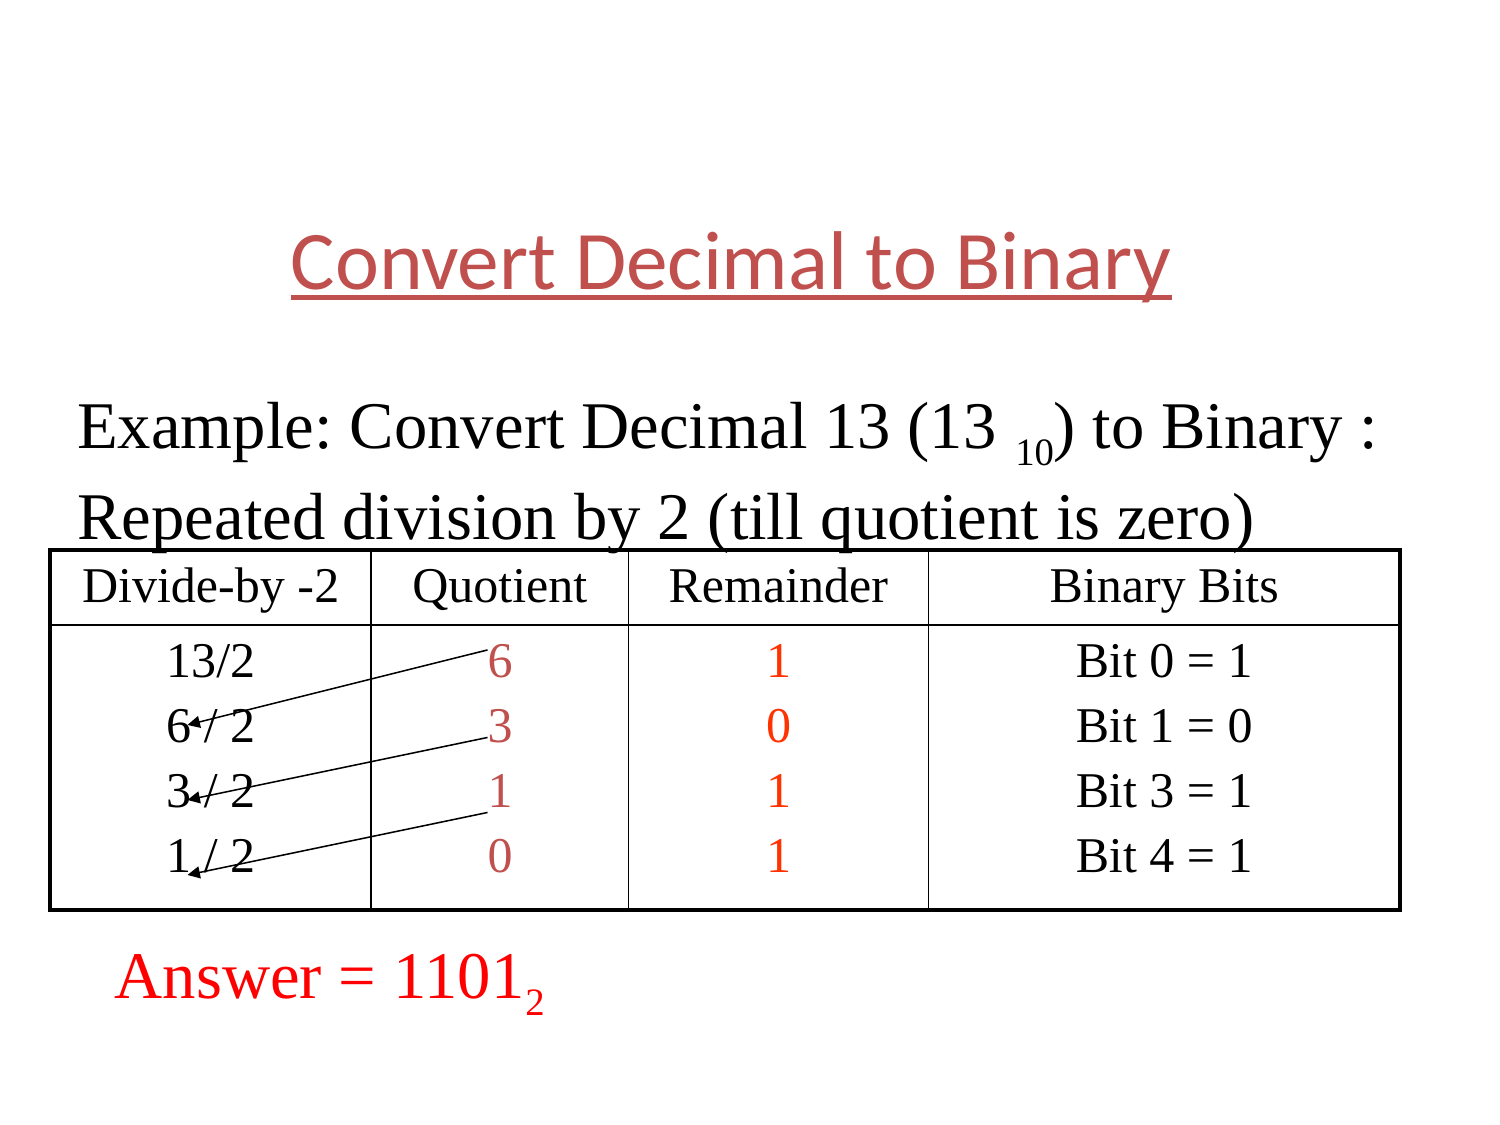

Convert Decimal to Binary
Example: Convert Decimal 13 (13 10) to Binary :
Repeated division by 2 (till quotient is zero)

| Divide-by -2 | Quotient | Remainder | Binary Bits |
| --- | --- | --- | --- |
| 13/2 6 / 2 3 / 2 1 / 2 | 6 3 1 0 | 1 0 1 1 | Bit 0 = 1 Bit 1 = 0 Bit 3 = 1 Bit 4 = 1 |

Answer = 11012